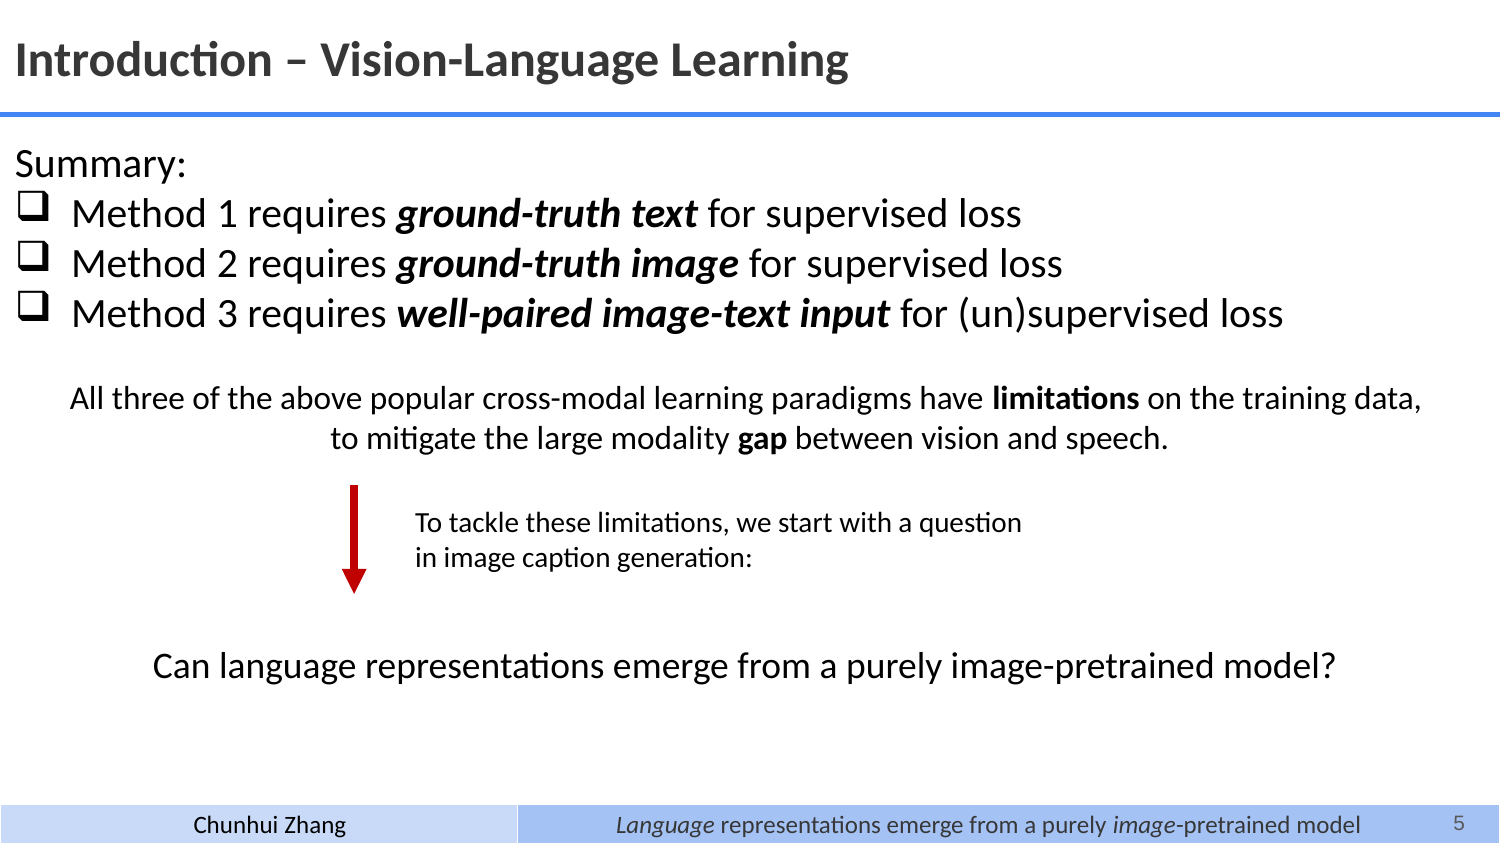

Introduction
# Introduction – Vision-Language Learning
Summary:
Method 1 requires ground-truth text for supervised loss
Method 2 requires ground-truth image for supervised loss
Method 3 requires well-paired image-text input for (un)supervised loss

All three of the above popular cross-modal learning paradigms have limitations on the training data,
to mitigate the large modality gap between vision and speech.

To tackle these limitations, we start with a question
in image caption generation:
Can language representations emerge from a purely image-pretrained model?
5
Chunhui Zhang
Language representations emerge from a purely image-pretrained model